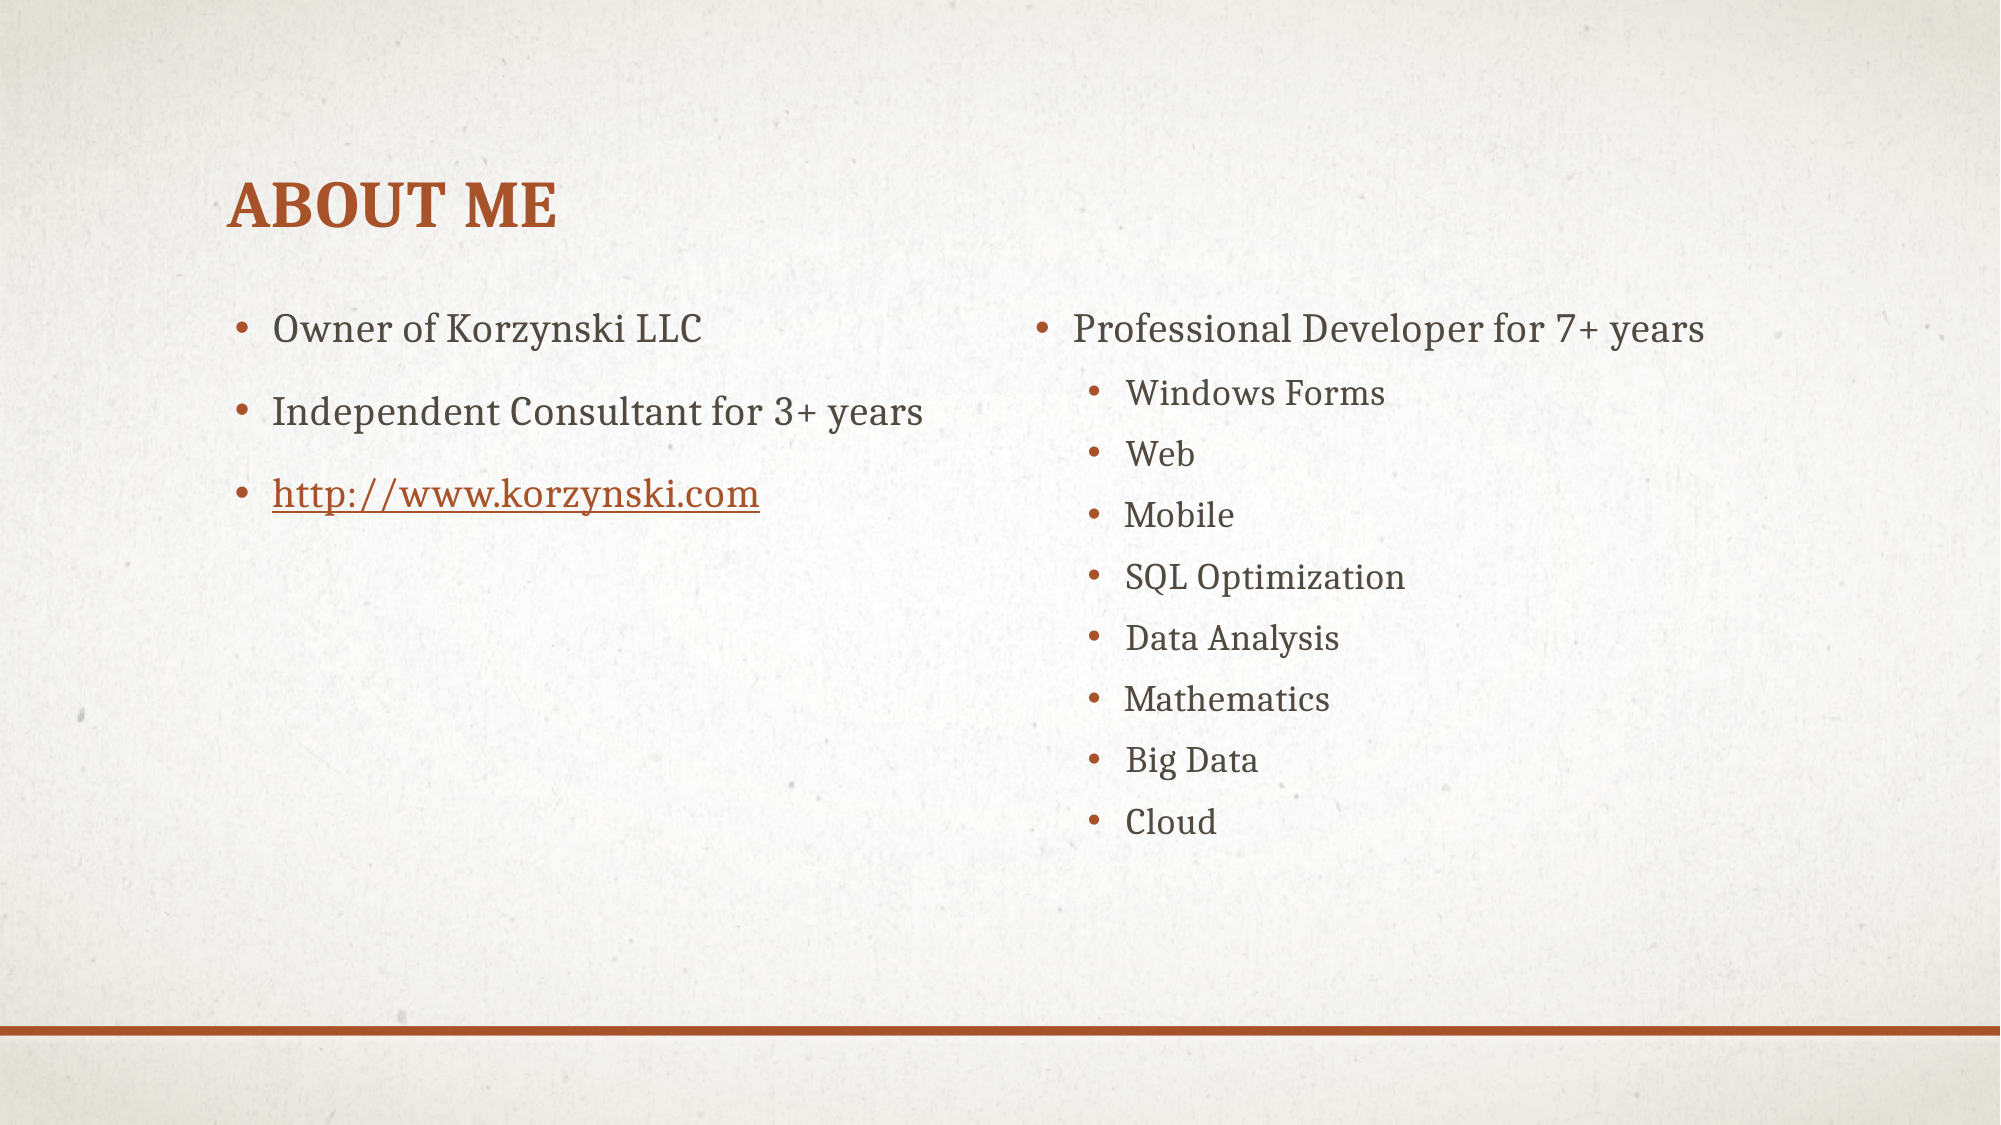

# About Me
Owner of Korzynski LLC
Independent Consultant for 3+ years
http://www.korzynski.com

Professional Developer for 7+ years
Windows Forms
Web
Mobile
SQL Optimization
Data Analysis
Mathematics
Big Data
Cloud